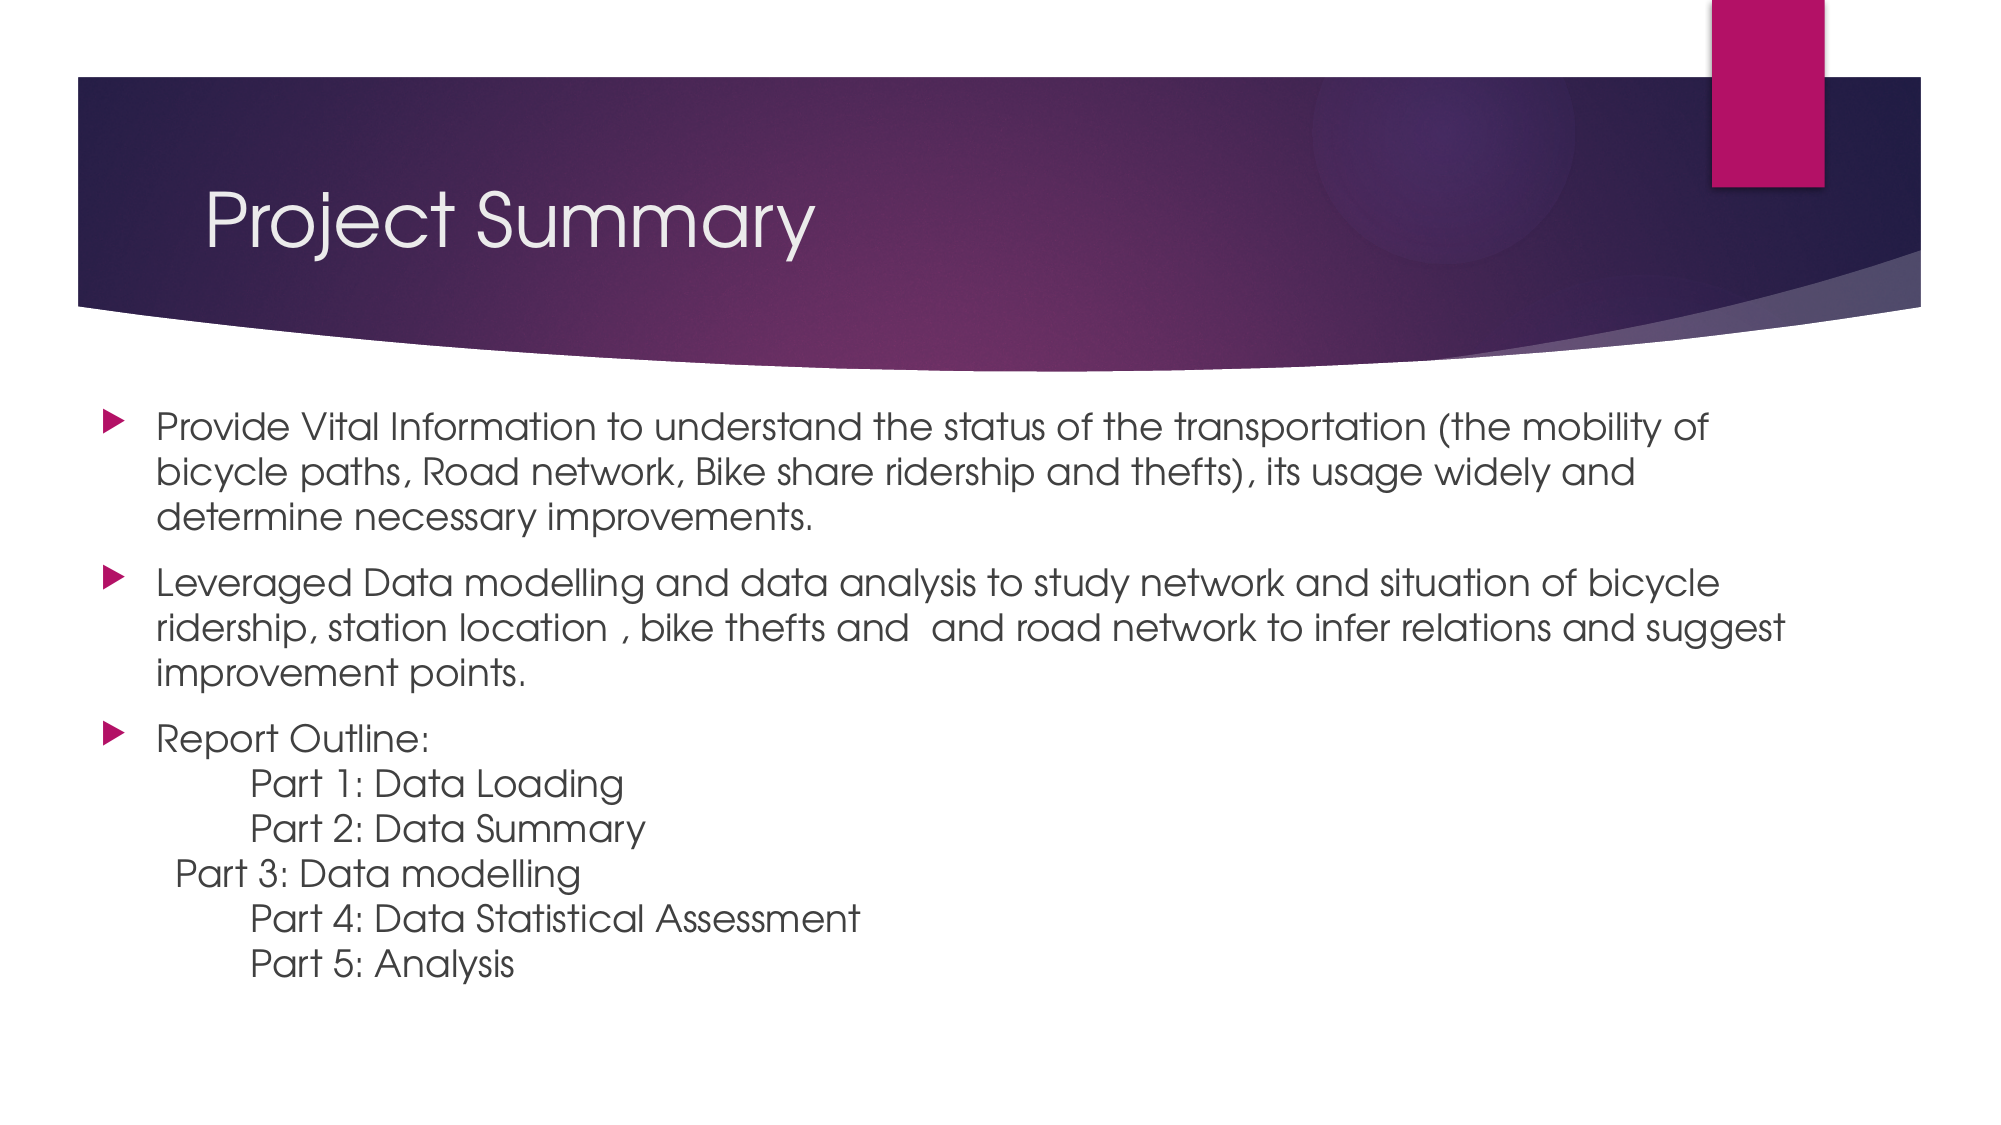

# Project Summary

Provide Vital Information to understand the status of the transportation (the mobility of bicycle paths, Road network, Bike share ridership and thefts), its usage widely and determine necessary improvements.
Leveraged Data modelling and data analysis to study network and situation of bicycle ridership, station location , bike thefts and  and road network to infer relations and suggest improvement points.
Report Outline:
	Part 1: Data Loading
	Part 2: Data Summary
Part 3: Data modelling
	Part 4: Data Statistical Assessment
	Part 5: Analysis